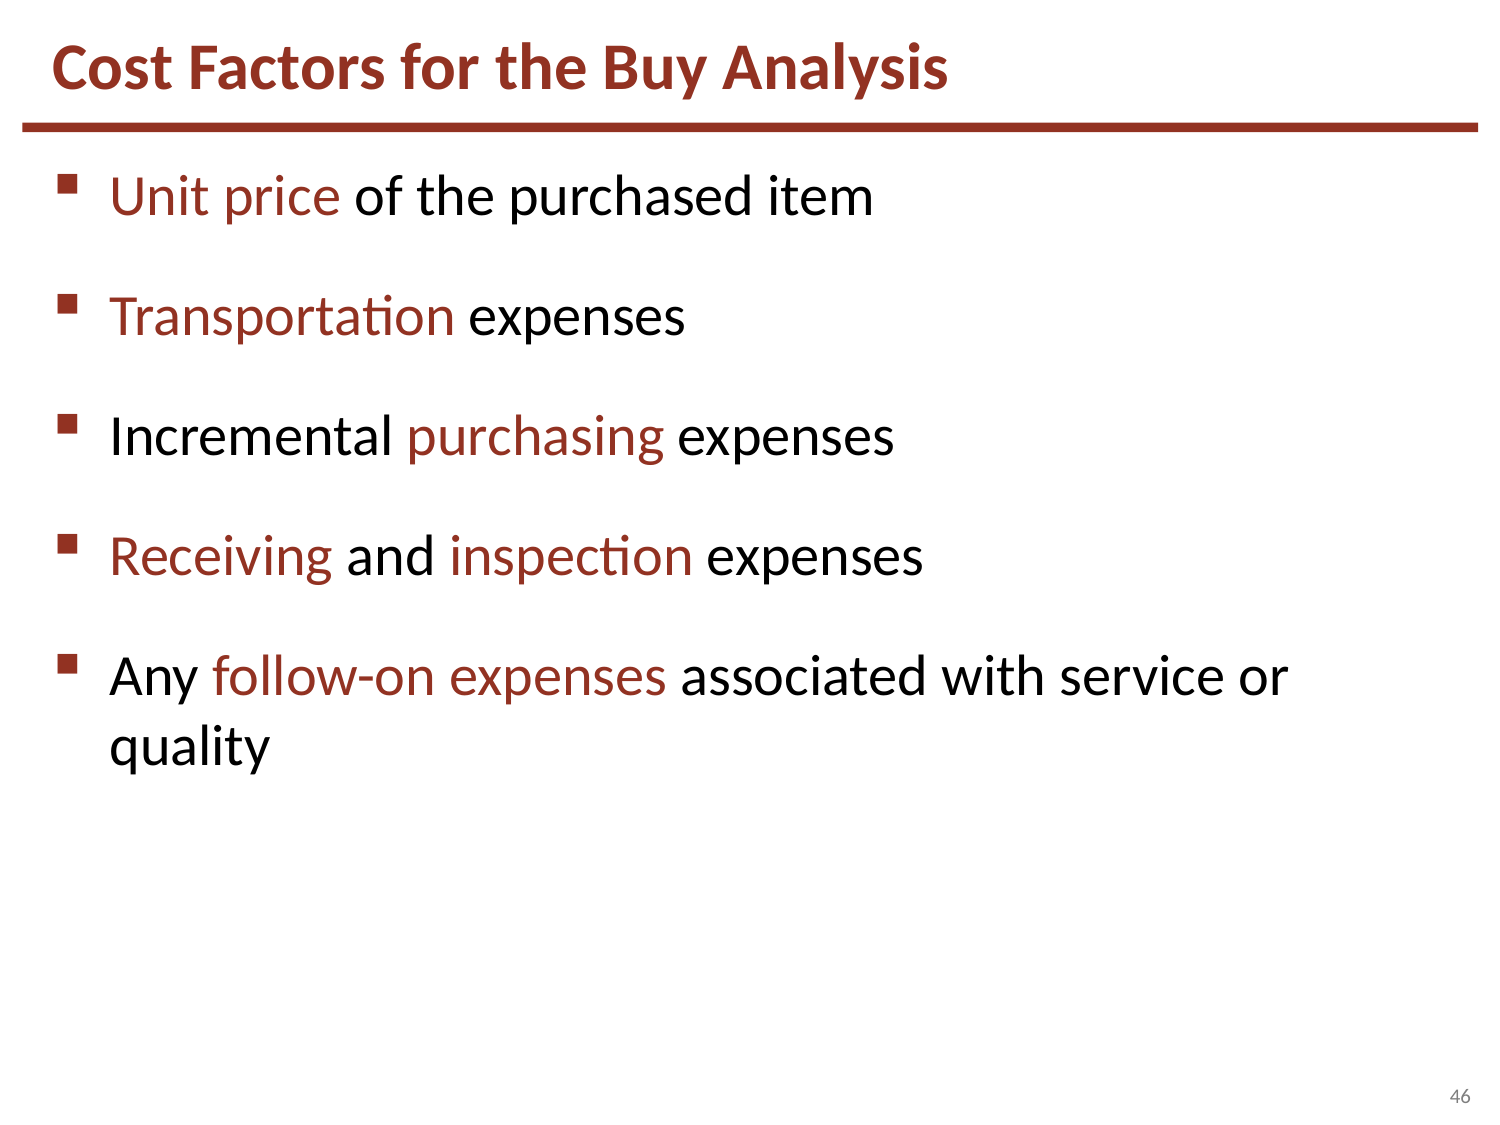

# Cost Factors for the Buy Analysis
Unit price of the purchased item
Transportation expenses
Incremental purchasing expenses
Receiving and inspection expenses
Any follow-on expenses associated with service or quality

46